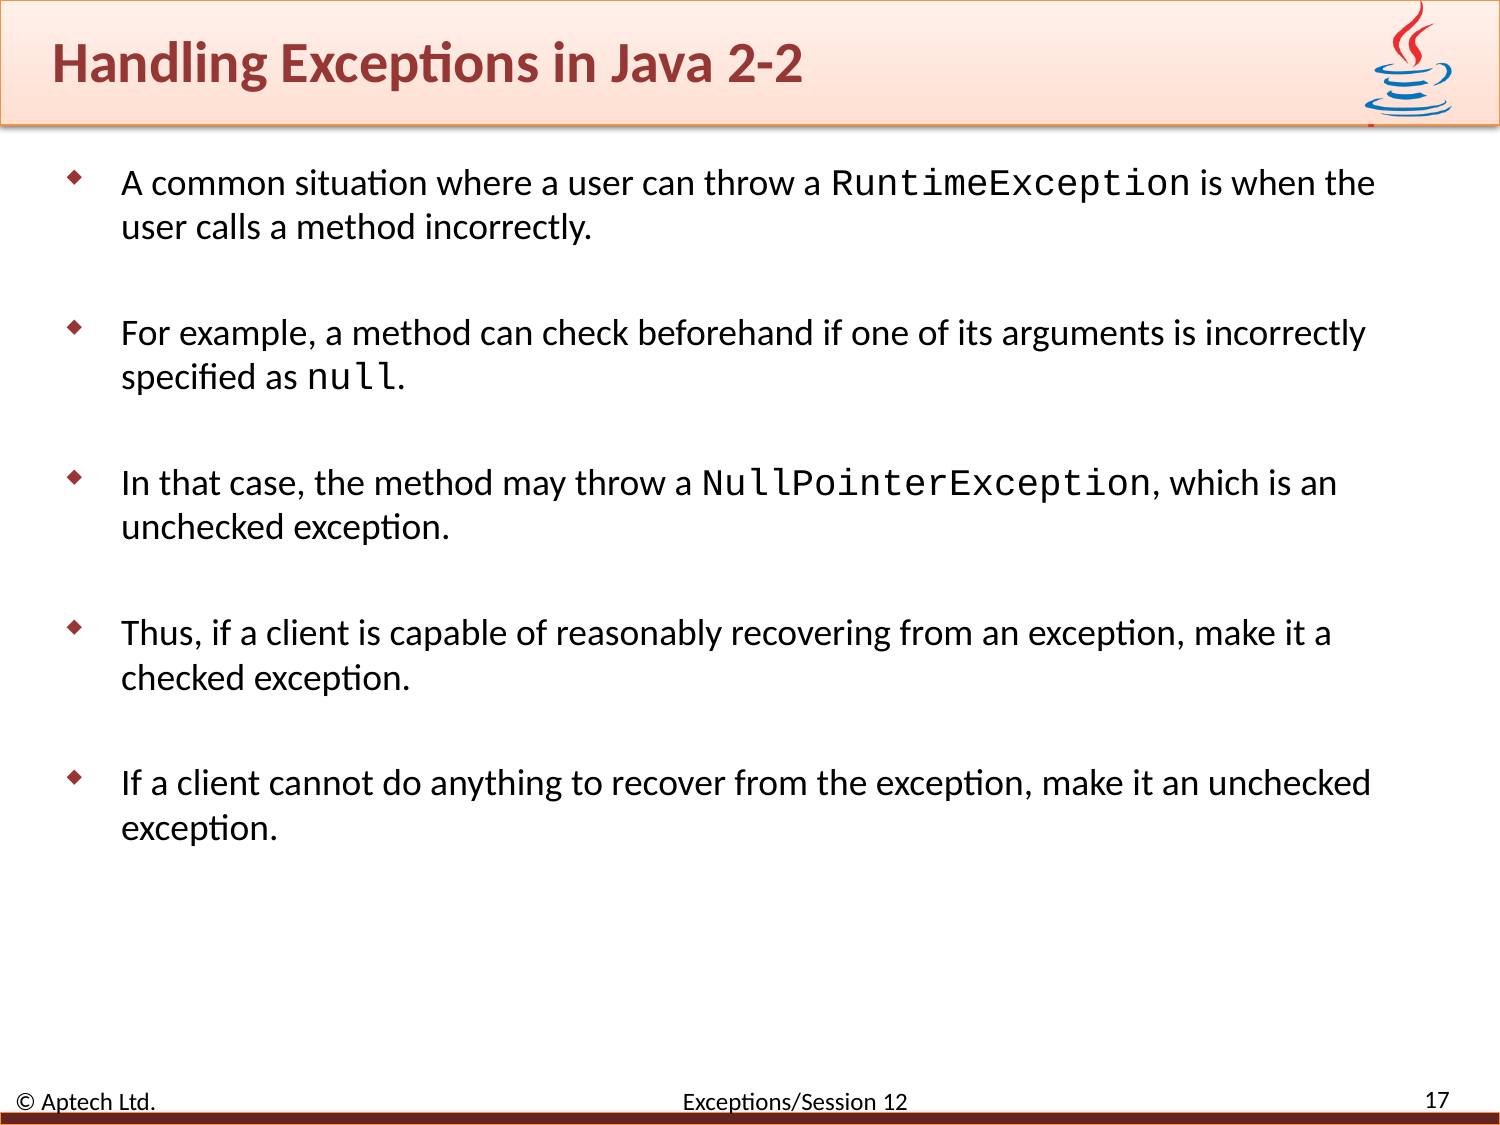

# Handling Exceptions in Java 2-2
A common situation where a user can throw a RuntimeException is when the user calls a method incorrectly.

For example, a method can check beforehand if one of its arguments is incorrectly specified as null.

In that case, the method may throw a NullPointerException, which is an unchecked exception.

Thus, if a client is capable of reasonably recovering from an exception, make it a checked exception.

If a client cannot do anything to recover from the exception, make it an unchecked exception.
17
© Aptech Ltd.                                                                                            Exceptions/Session 12